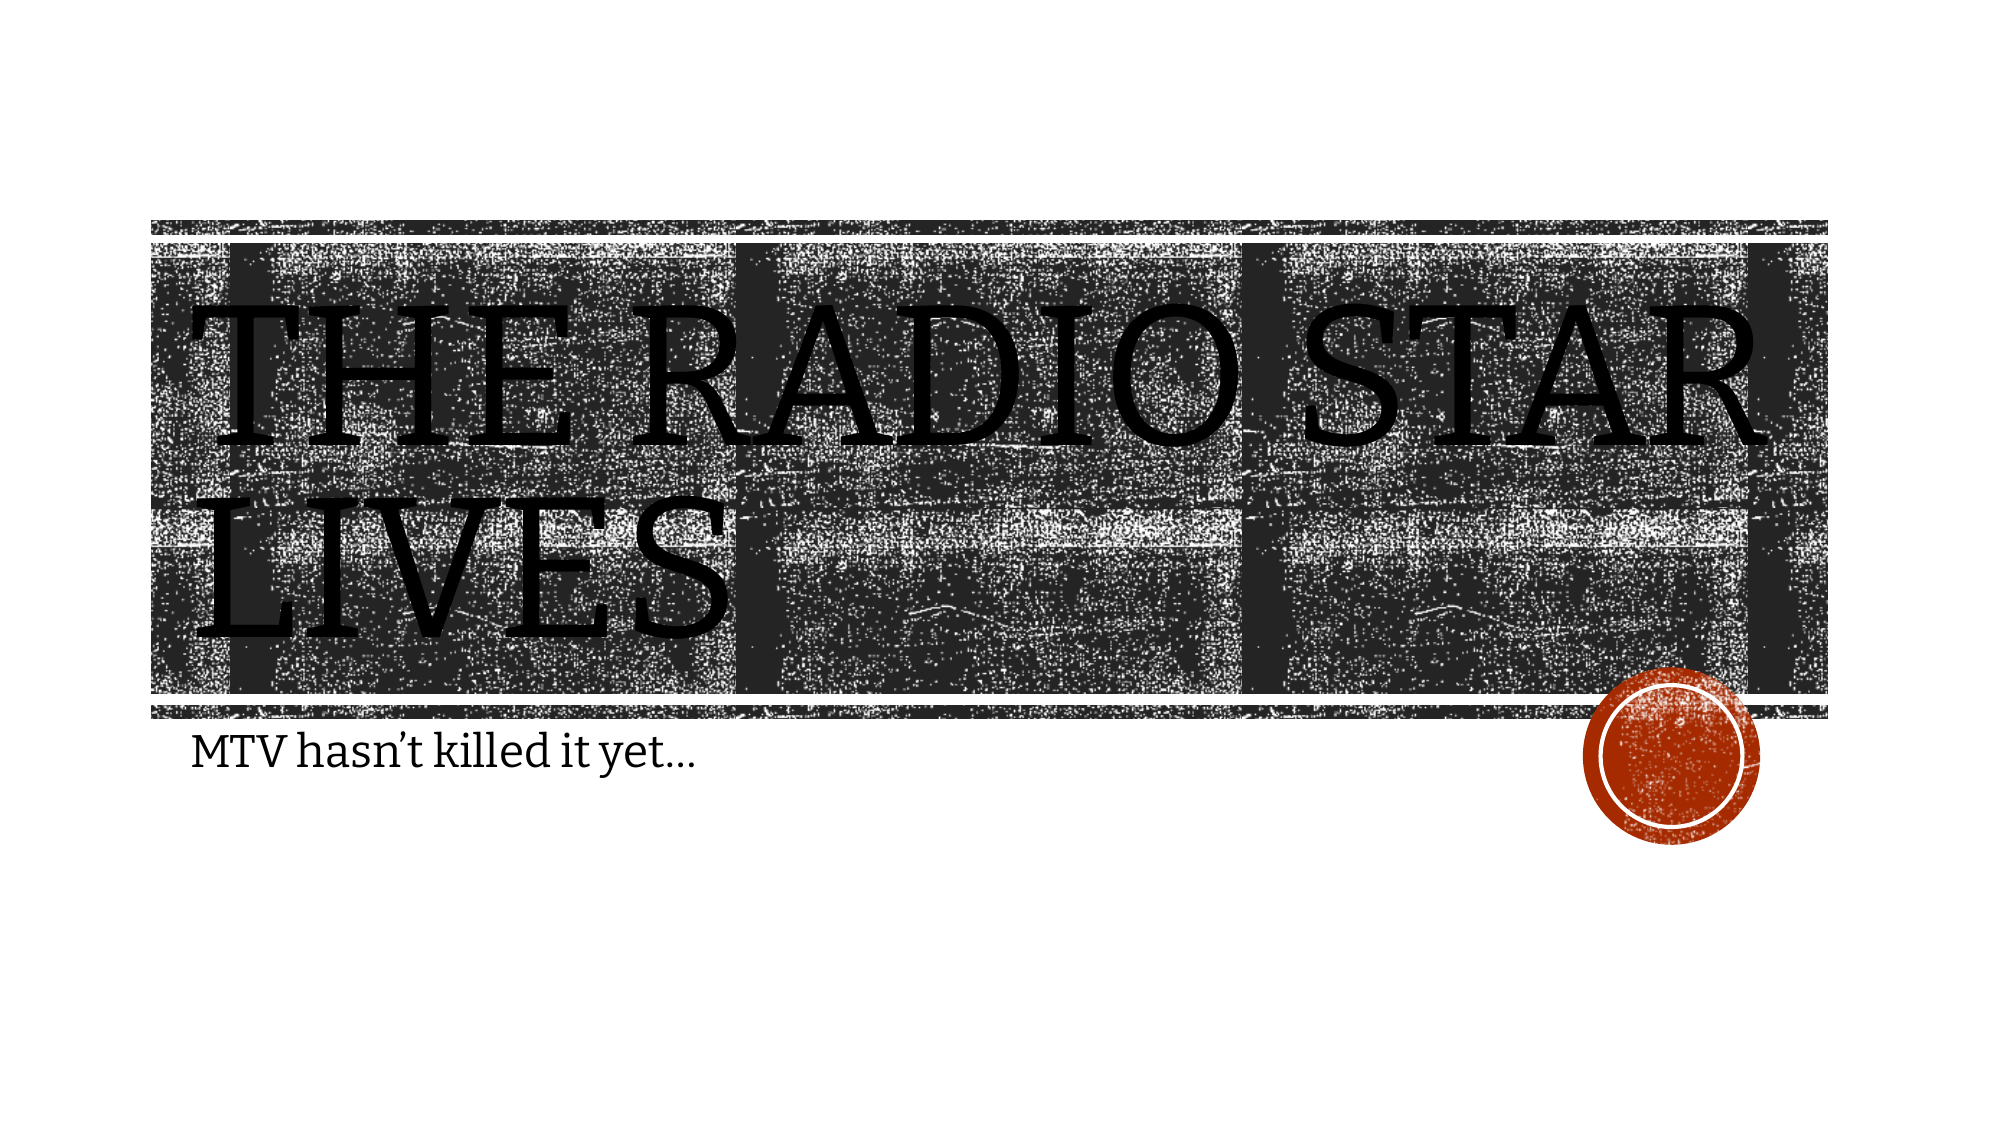

# The radio star lives
MTV hasn’t killed it yet…